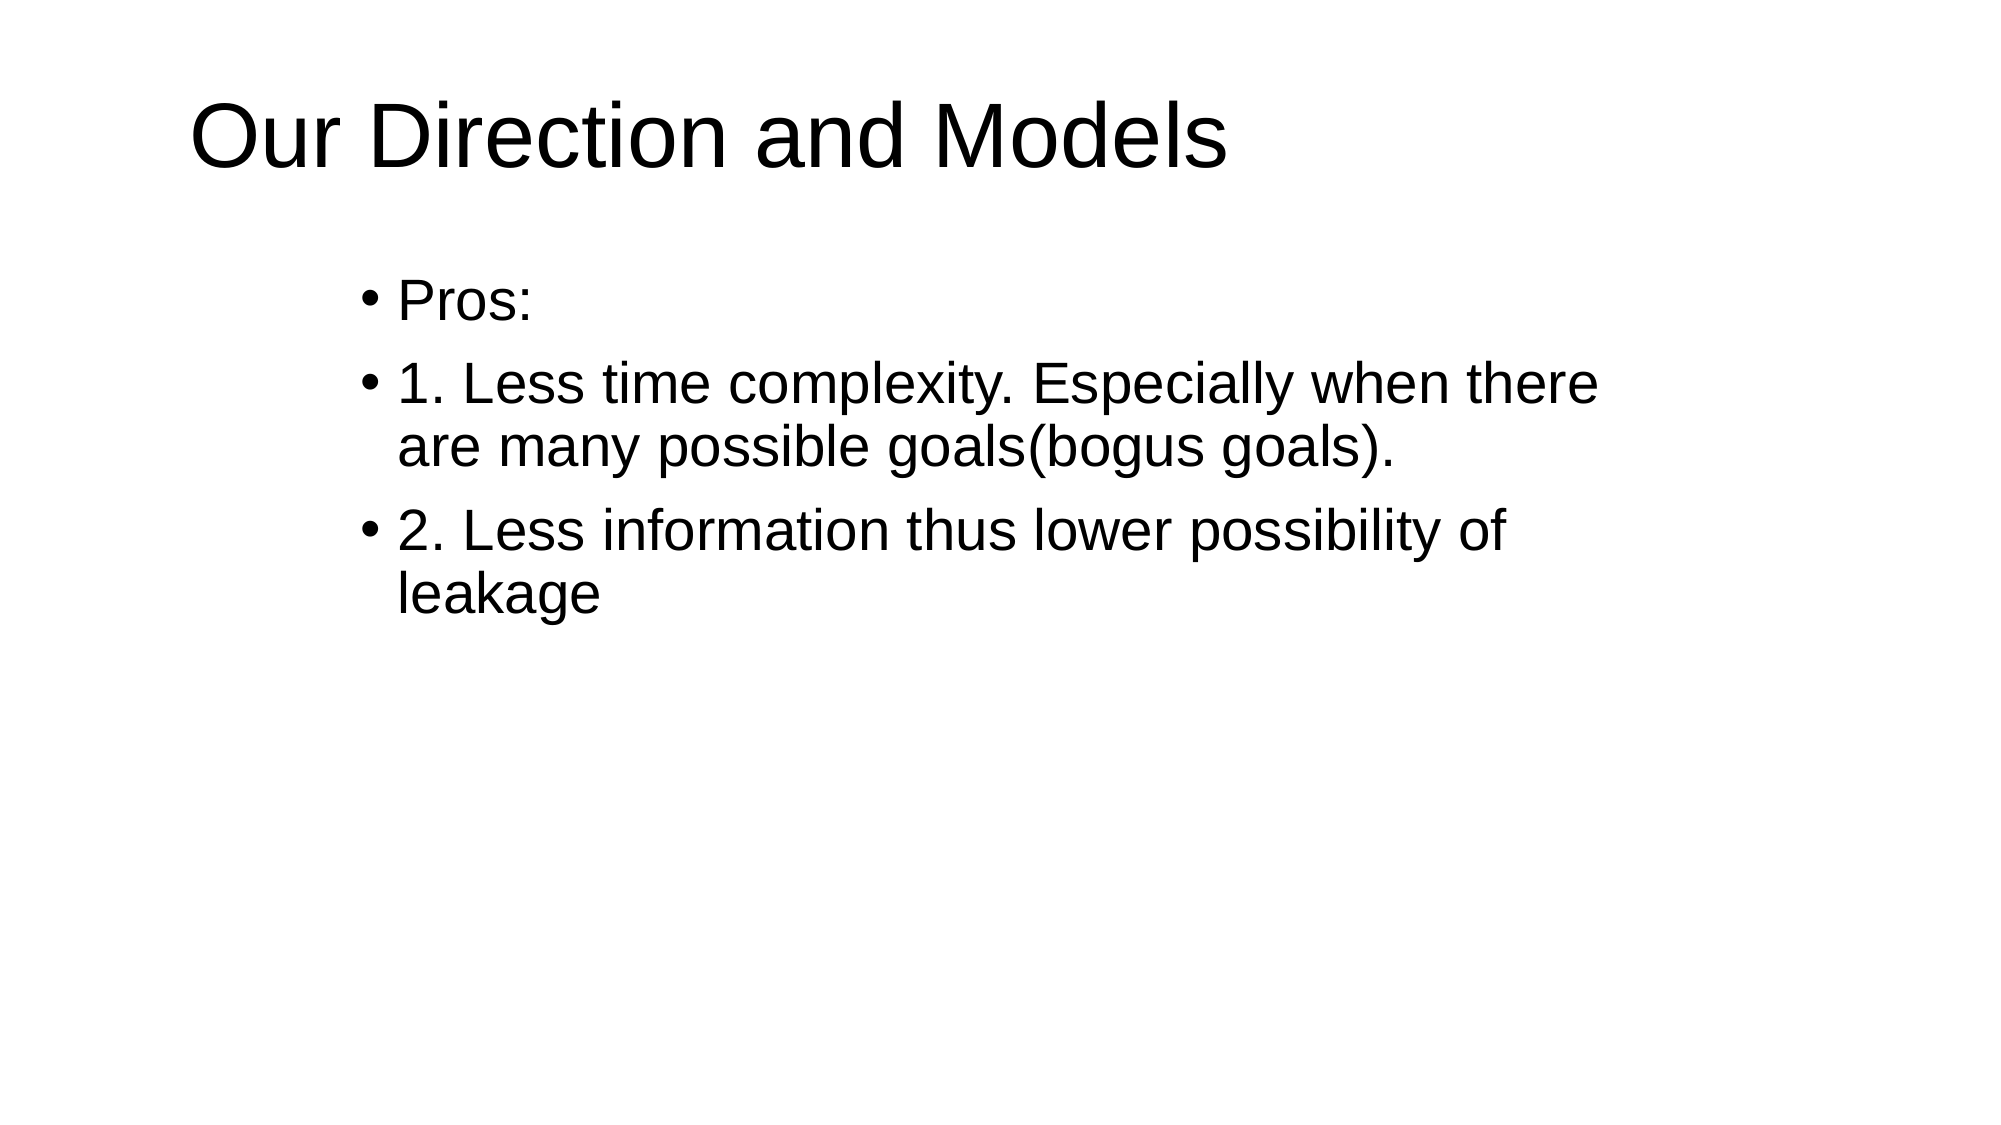

# Our Direction and Models
Pros:
1. Less time complexity. Especially when there are many possible goals(bogus goals).
2. Less information thus lower possibility of leakage